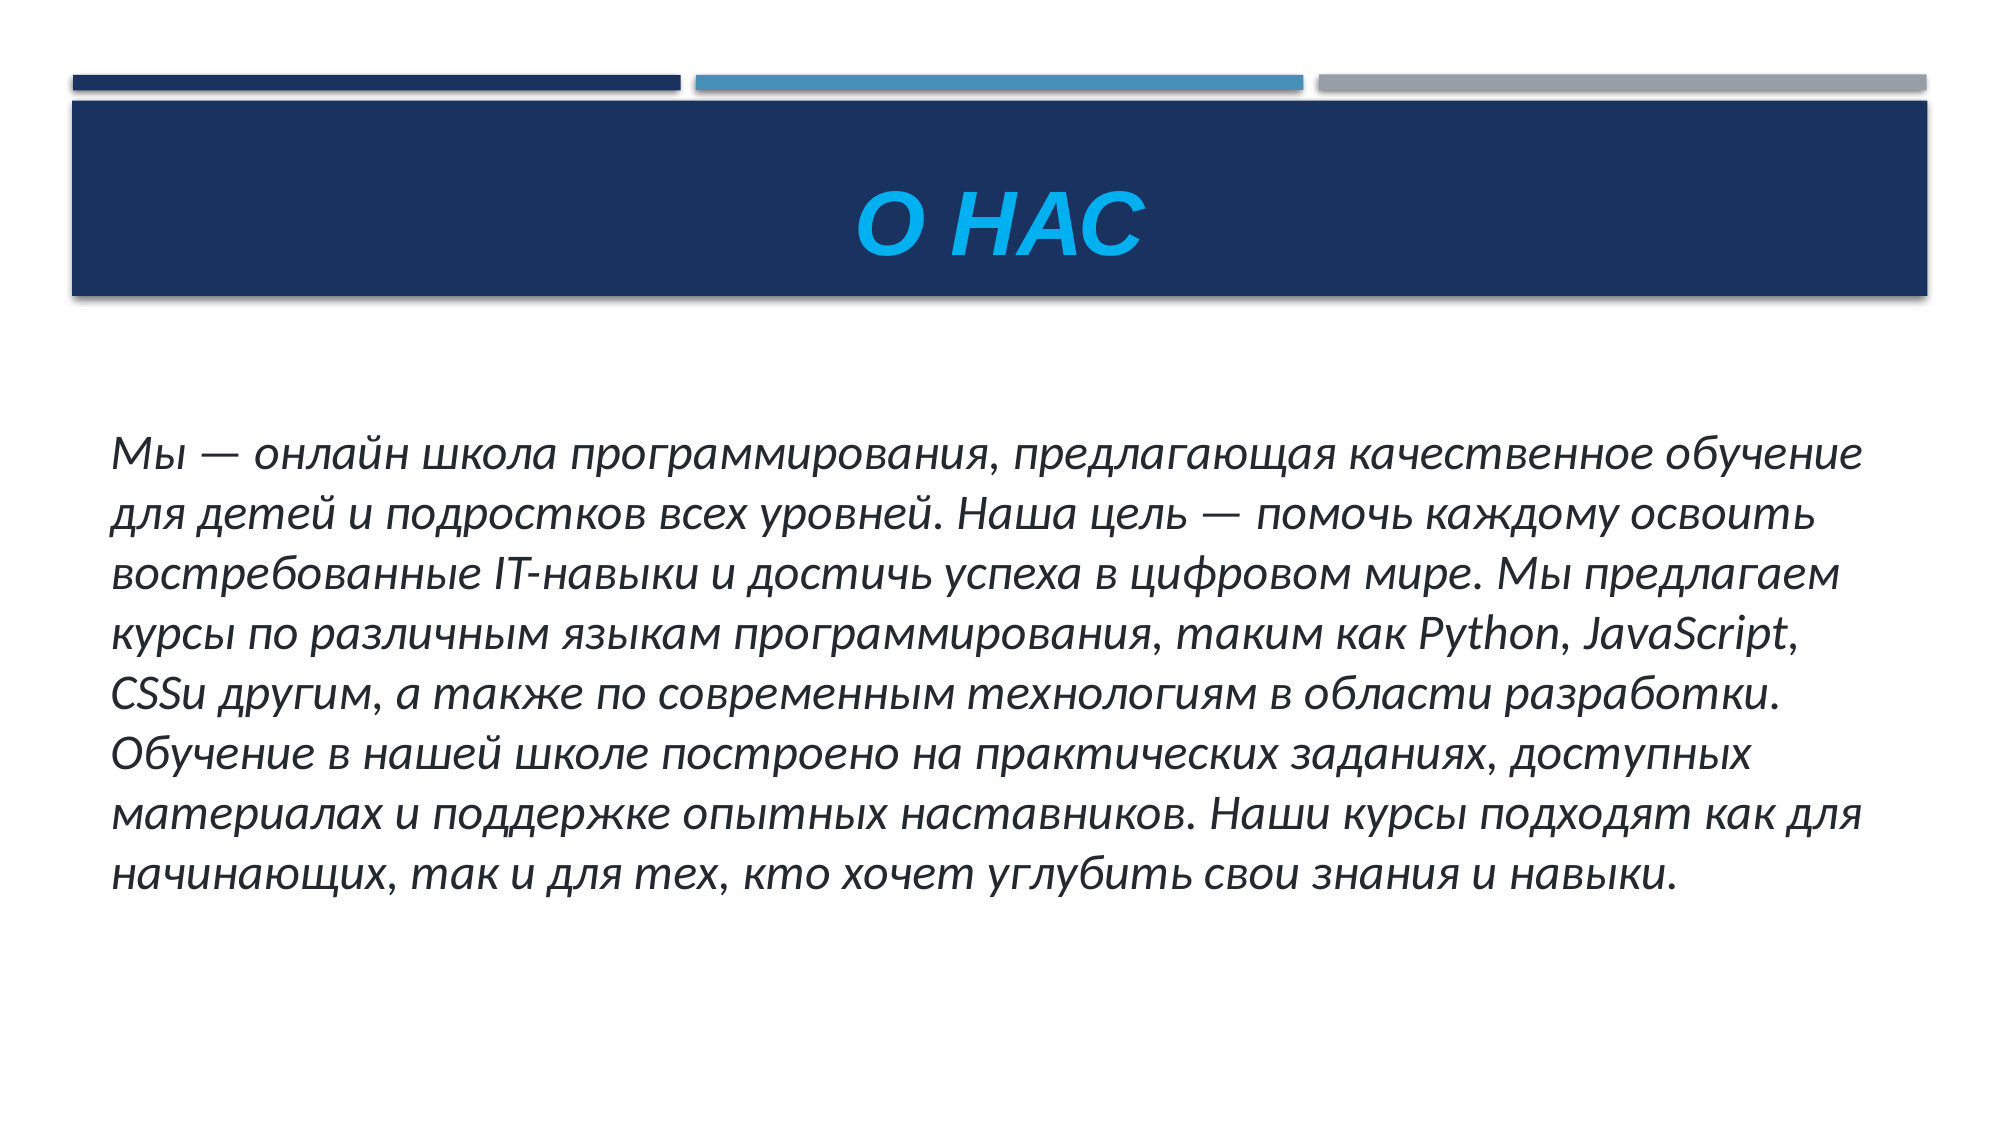

# О нас
Мы — онлайн школа программирования, предлагающая качественное обучение для детей и подростков всех уровней. Наша цель — помочь каждому освоить востребованные IT-навыки и достичь успеха в цифровом мире. Мы предлагаем курсы по различным языкам программирования, таким как Python, JavaScript, CSSи другим, а также по современным технологиям в области разработки. Обучение в нашей школе построено на практических заданиях, доступных материалах и поддержке опытных наставников. Наши курсы подходят как для начинающих, так и для тех, кто хочет углубить свои знания и навыки.